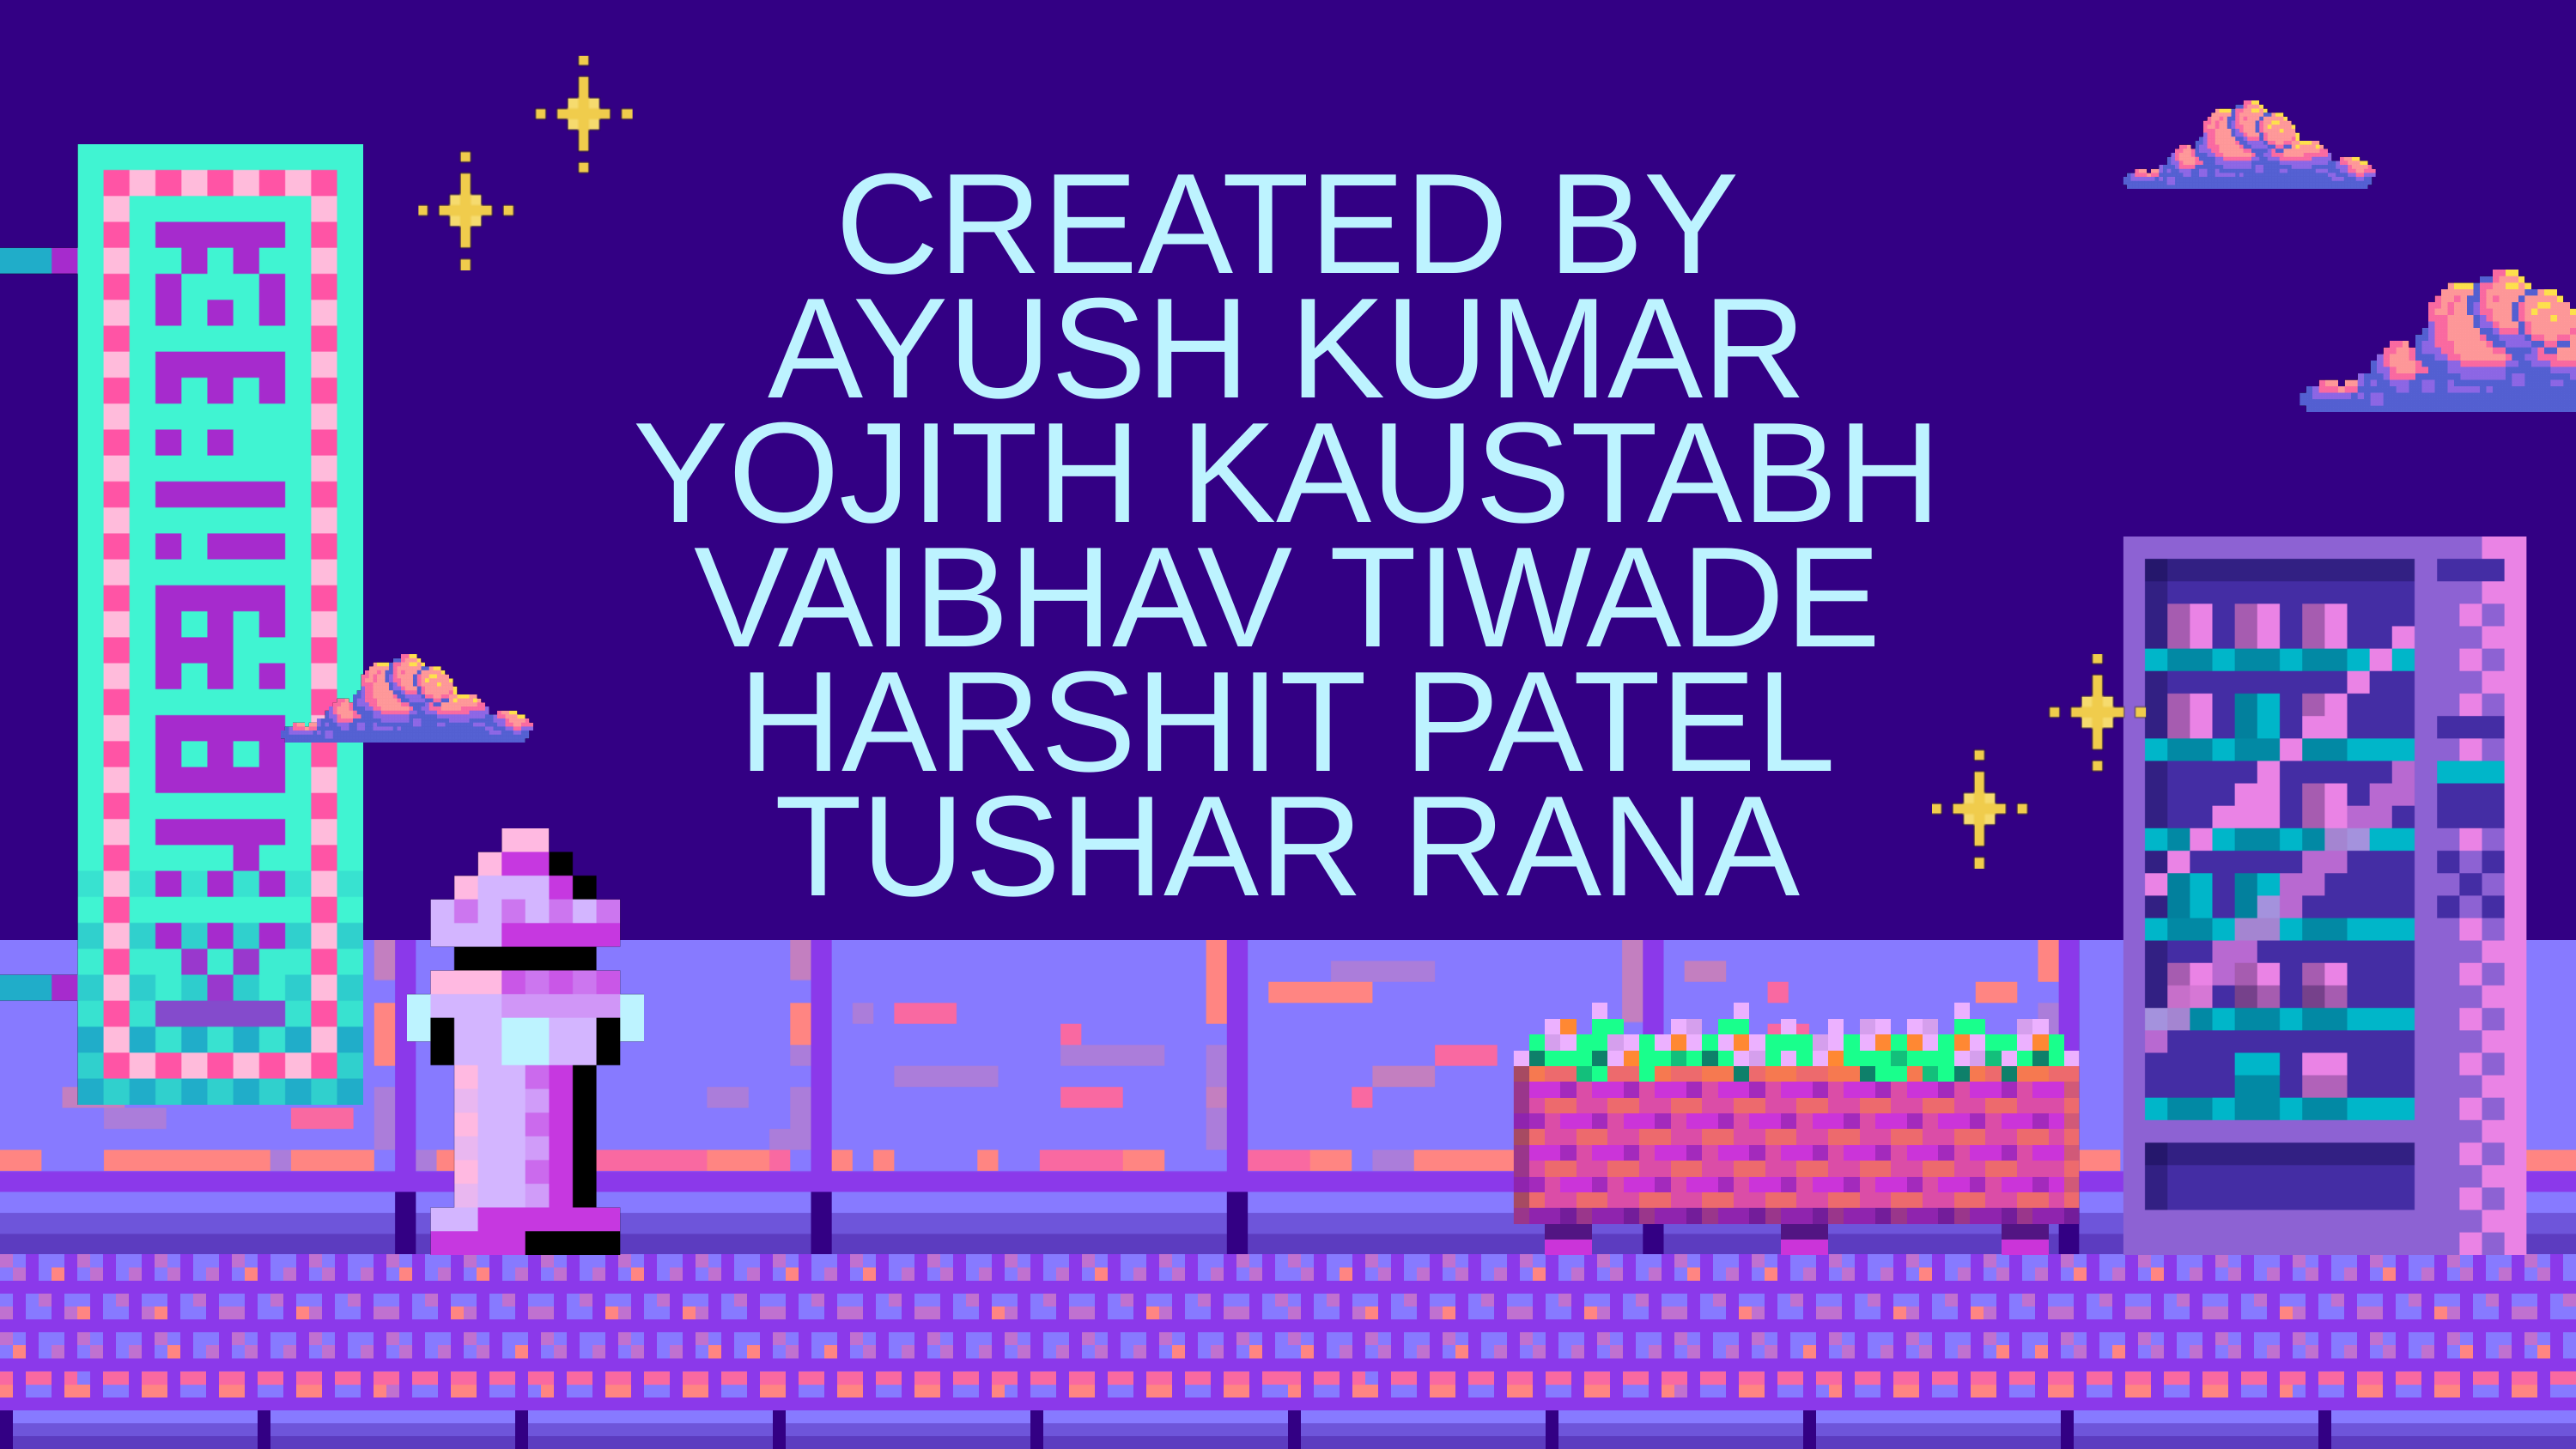

CREATED BY
AYUSH KUMAR
YOJITH KAUSTABH
VAIBHAV TIWADE
HARSHIT PATEL
TUSHAR RANA